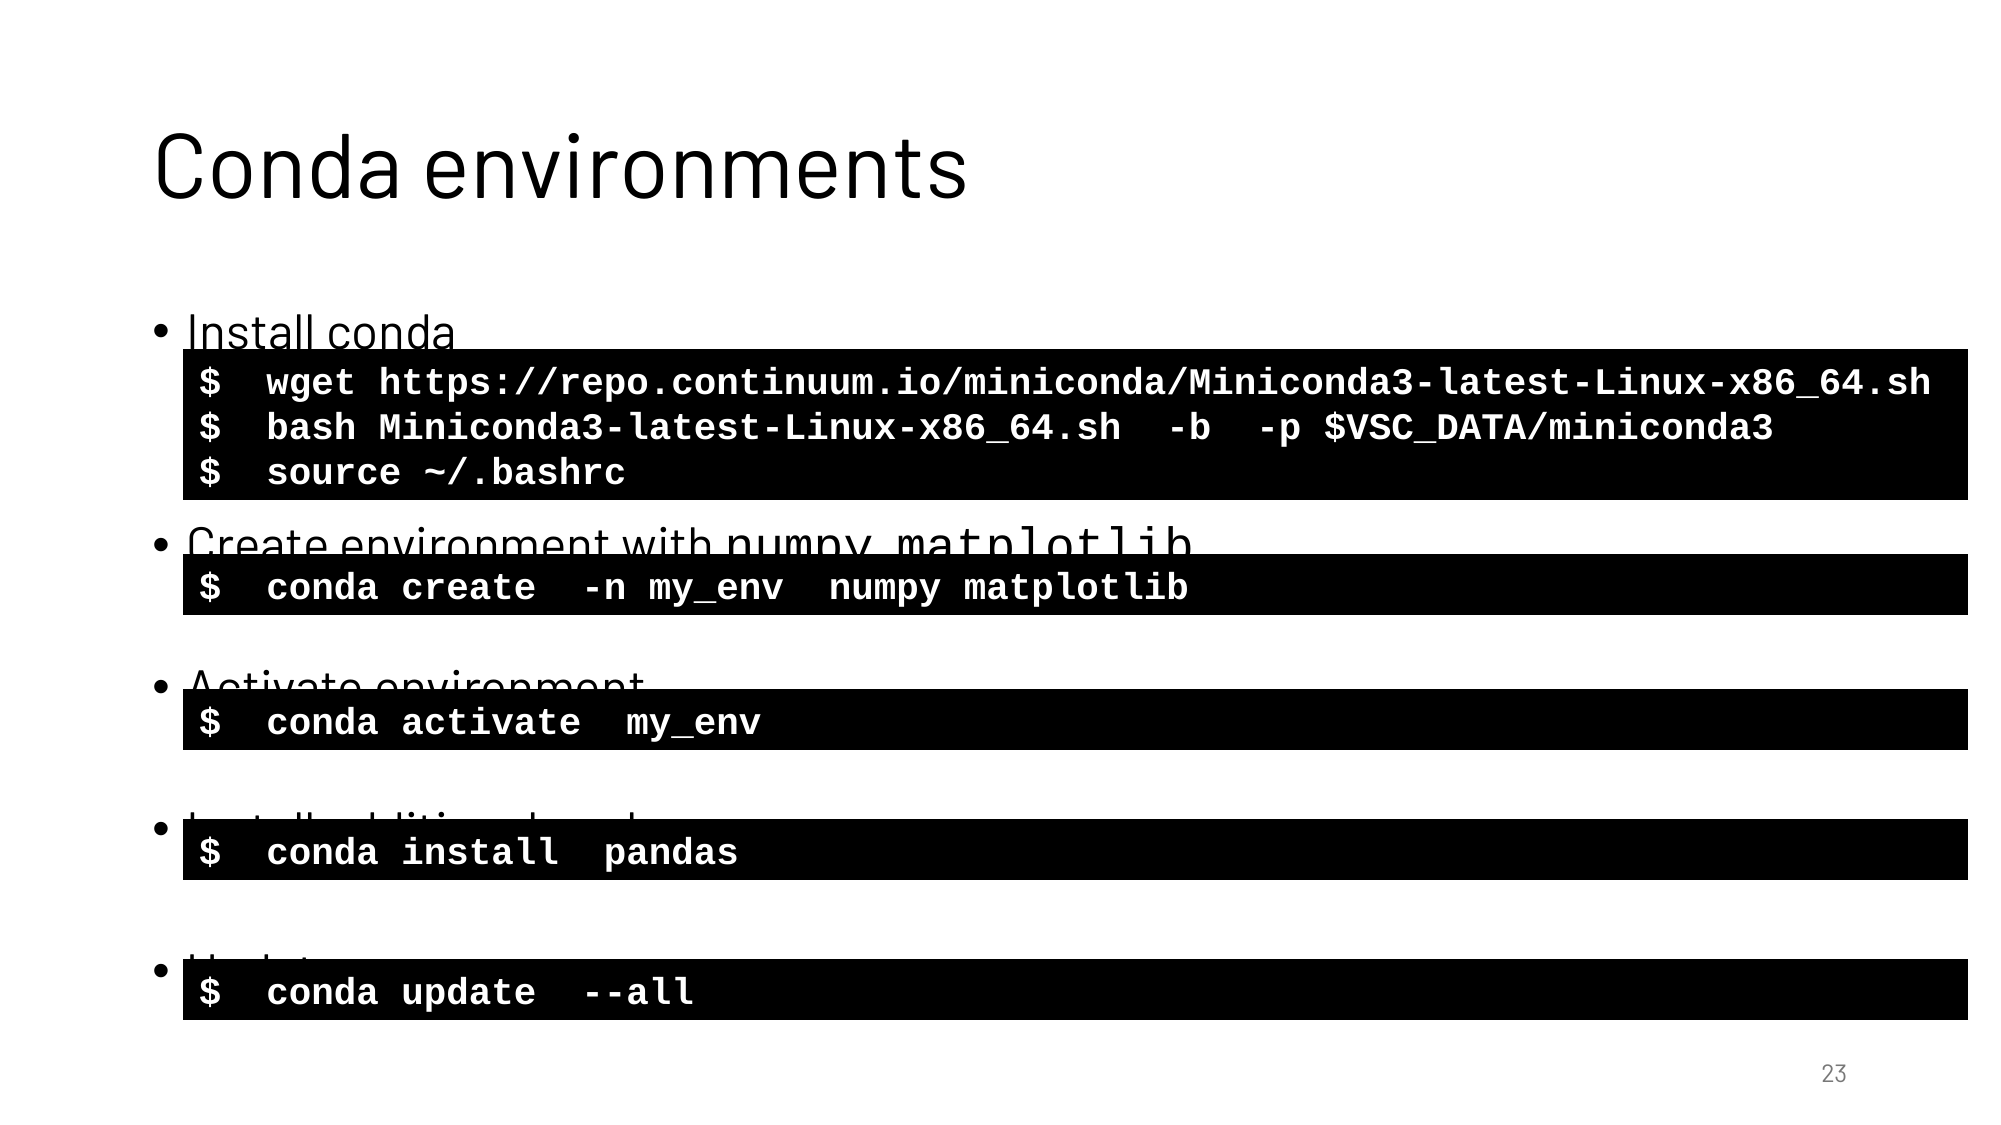

# Conda environments
Install conda

Create environment with numpy, matplotlib

Activate environment

Install additional packages

Update
$  wget https://repo.continuum.io/miniconda/Miniconda3-latest-Linux-x86_64.sh
$  bash Miniconda3-latest-Linux-x86_64.sh  -b  -p $VSC_DATA/miniconda3
$  source ~/.bashrc
$  conda create  -n my_env  numpy matplotlib
$  conda activate  my_env
$  conda install  pandas
$  conda update  --all
23